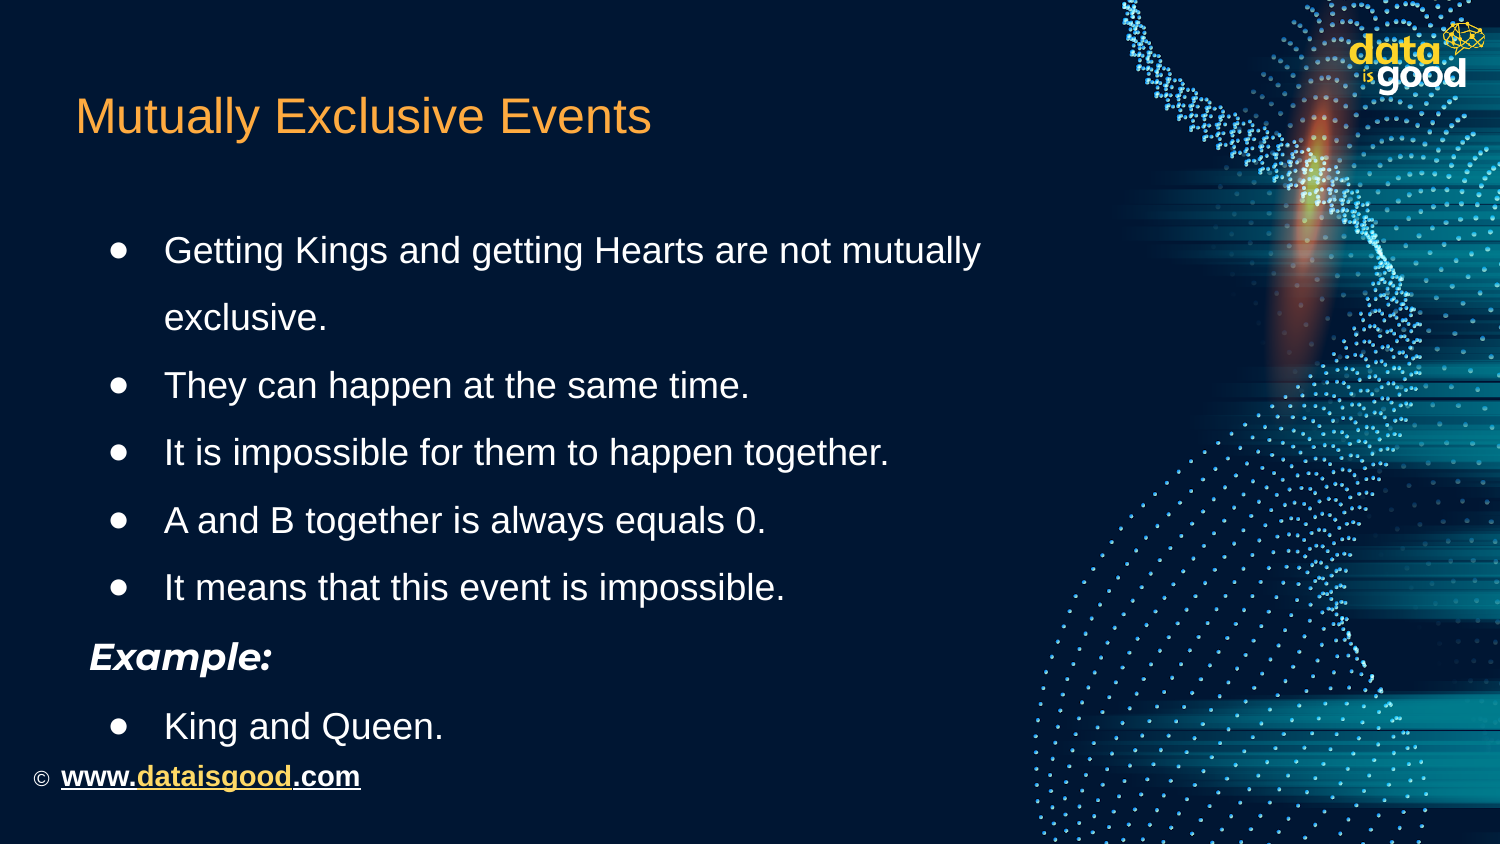

# Mutually Exclusive Events
Getting Kings and getting Hearts are not mutually exclusive.
They can happen at the same time.
It is impossible for them to happen together.
A and B together is always equals 0.
It means that this event is impossible.
Example:
King and Queen.